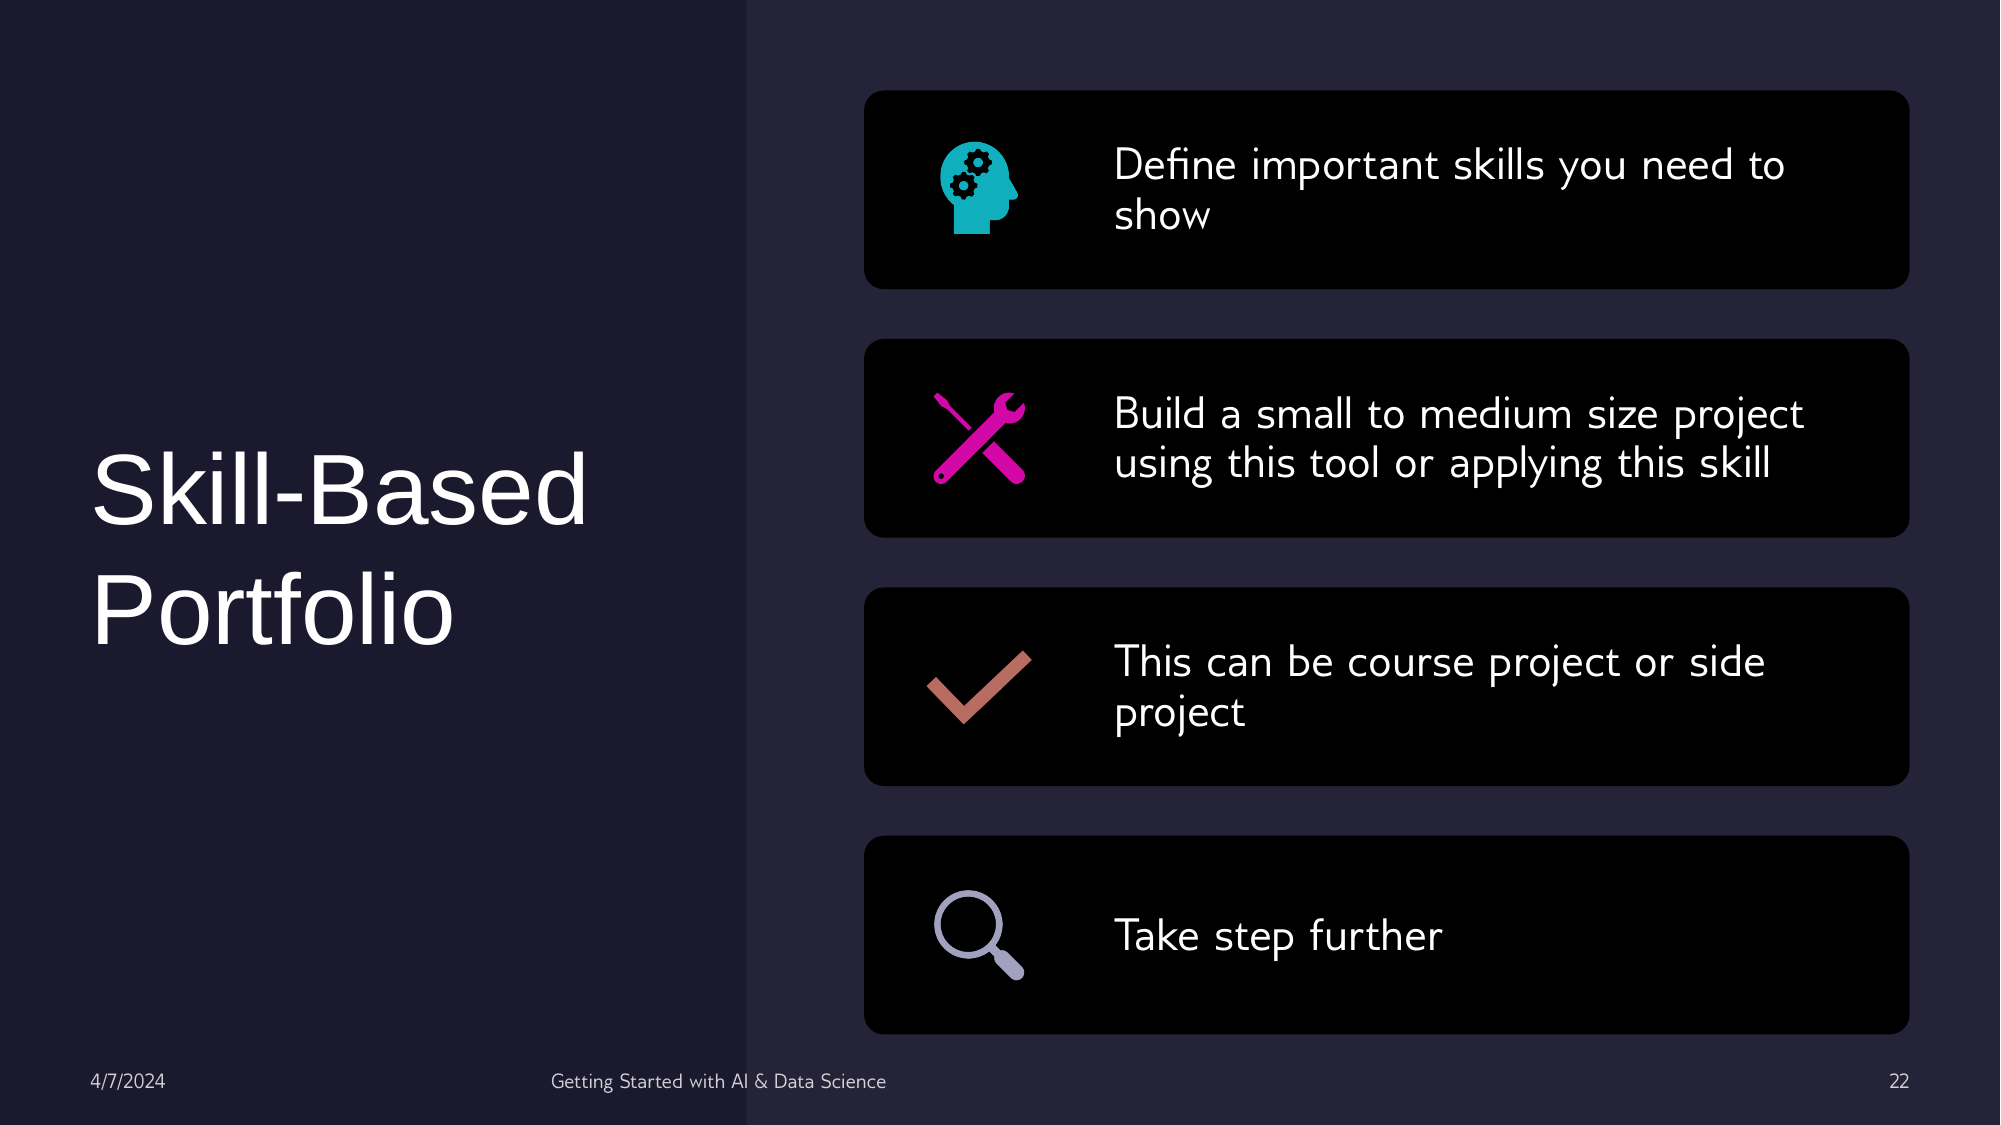

# Skill-Based Portfolio
Define important skills you need to show
Build a small to medium size project using this tool or applying this skill
This can be course project or side project
Take step further

4/7/2024
Getting Started with AI & Data Science
22